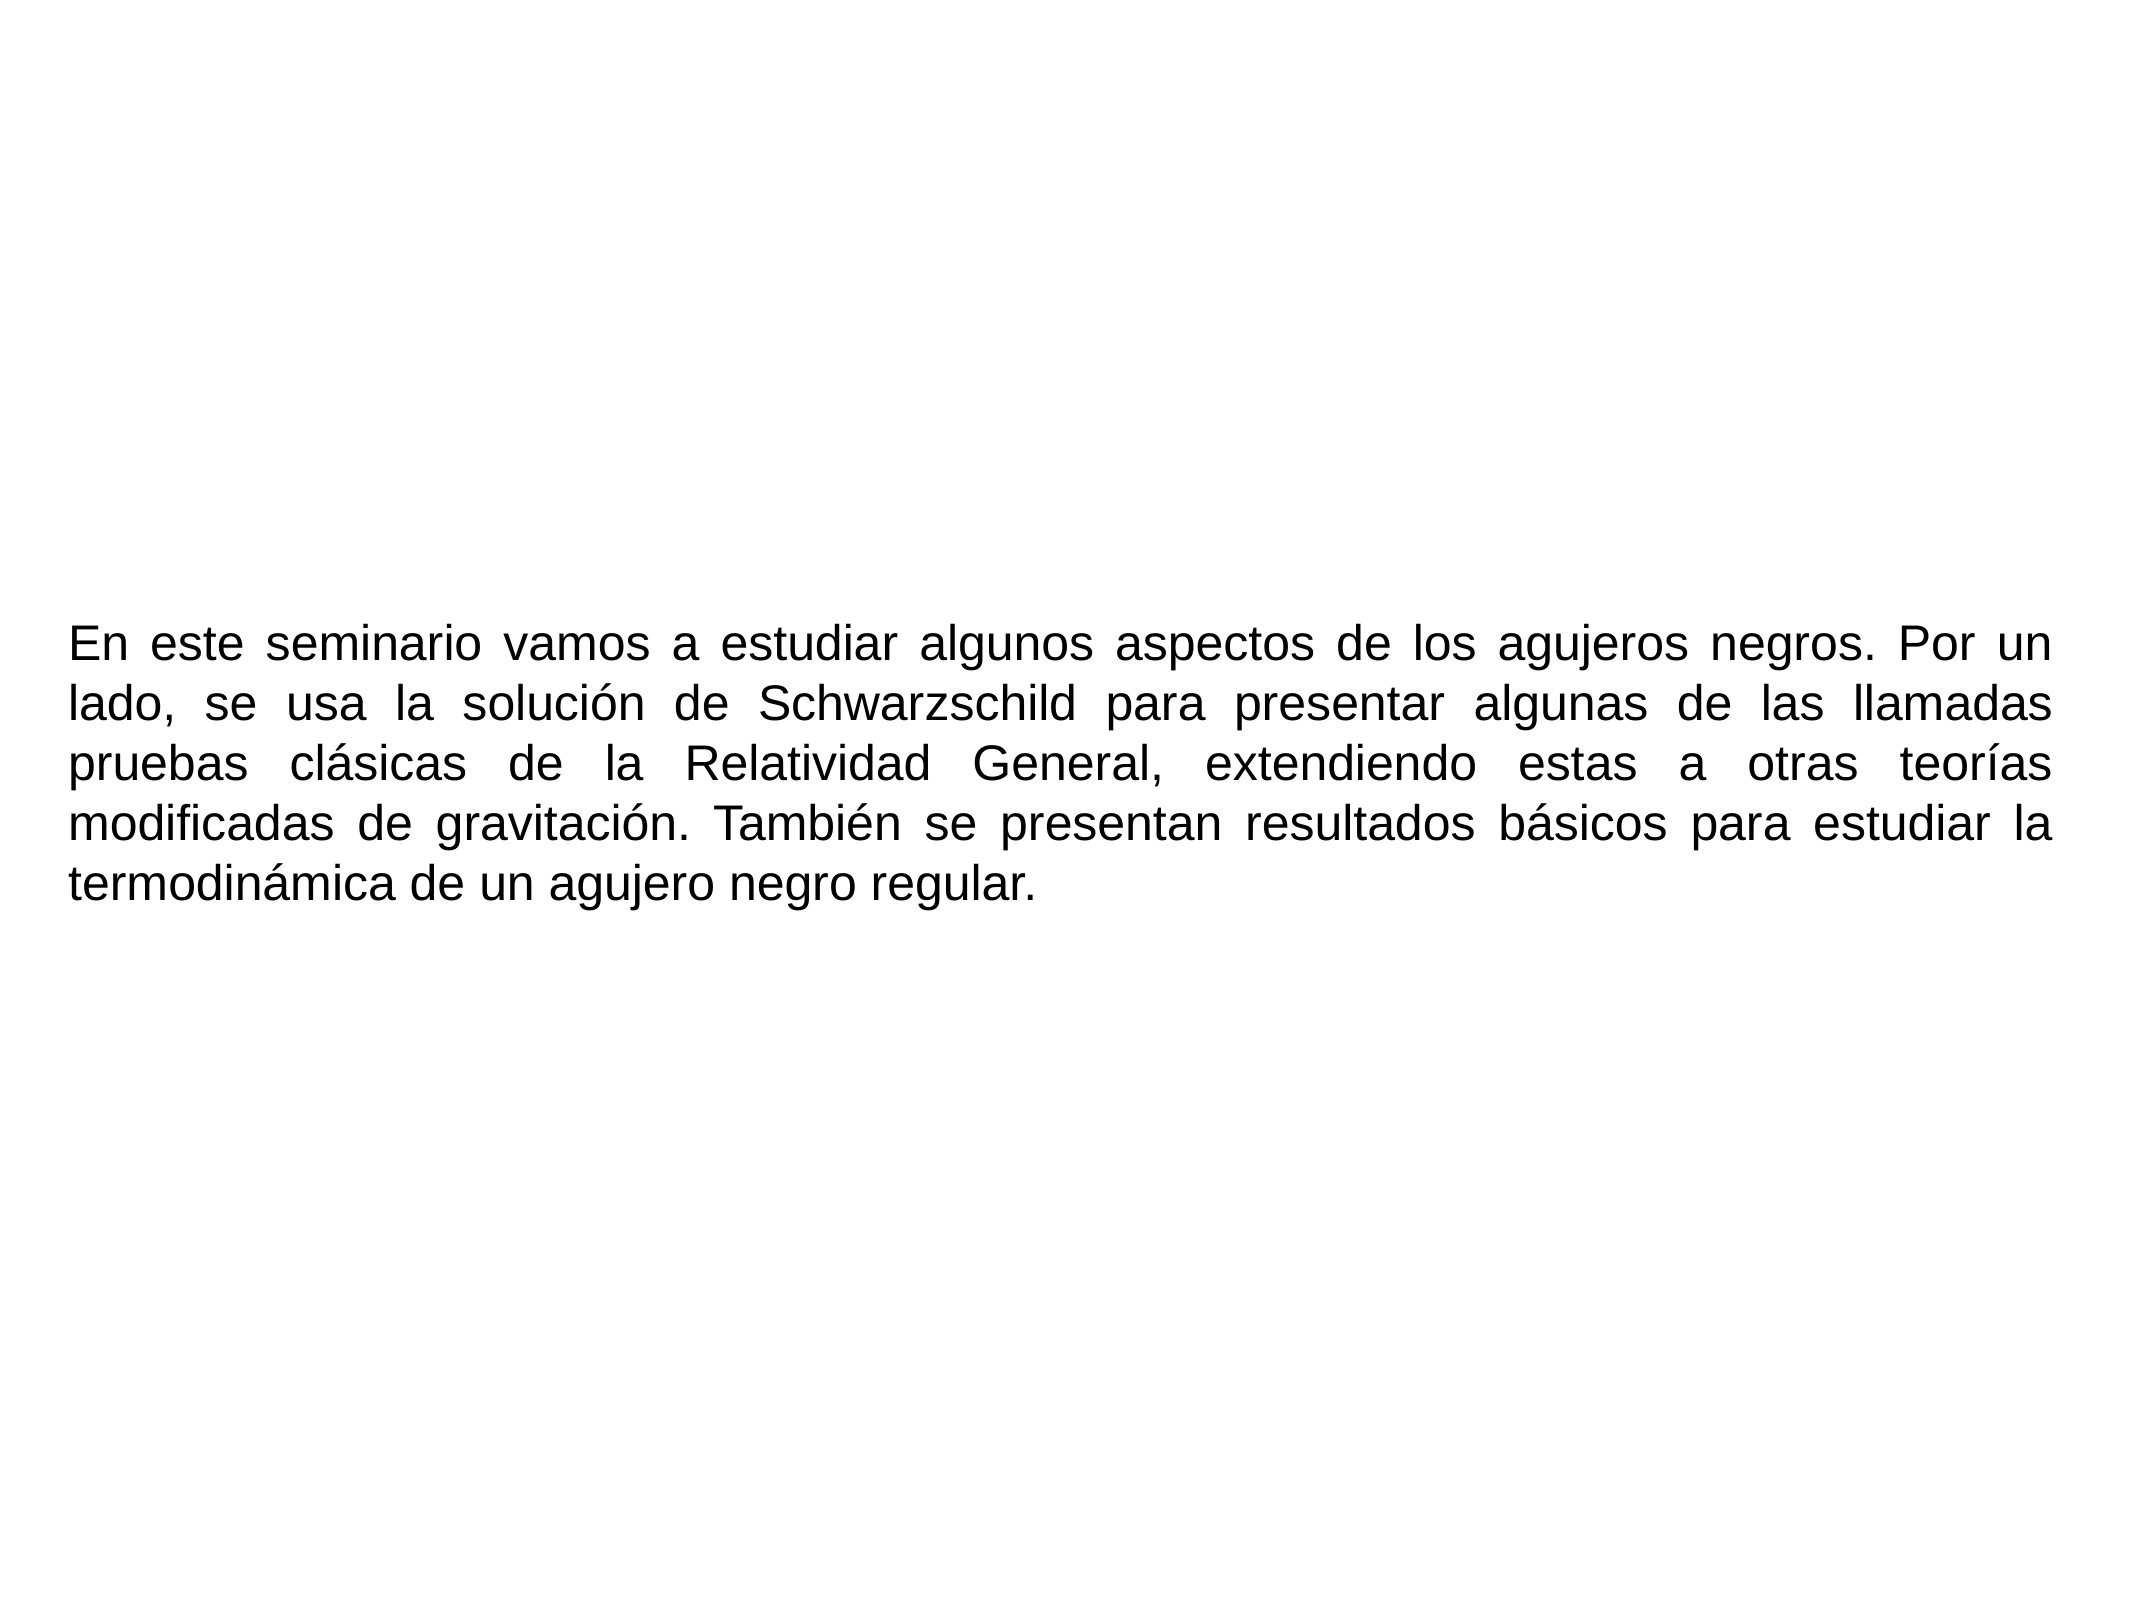

Resumen
En este seminario vamos a estudiar algunos aspectos de los agujeros negros. Por un lado, se usa la solución de Schwarzschild para presentar algunas de las llamadas pruebas clásicas de la Relatividad General, extendiendo estas a otras teorías modificadas de gravitación. También se presentan resultados básicos para estudiar la termodinámica de un agujero negro regular.